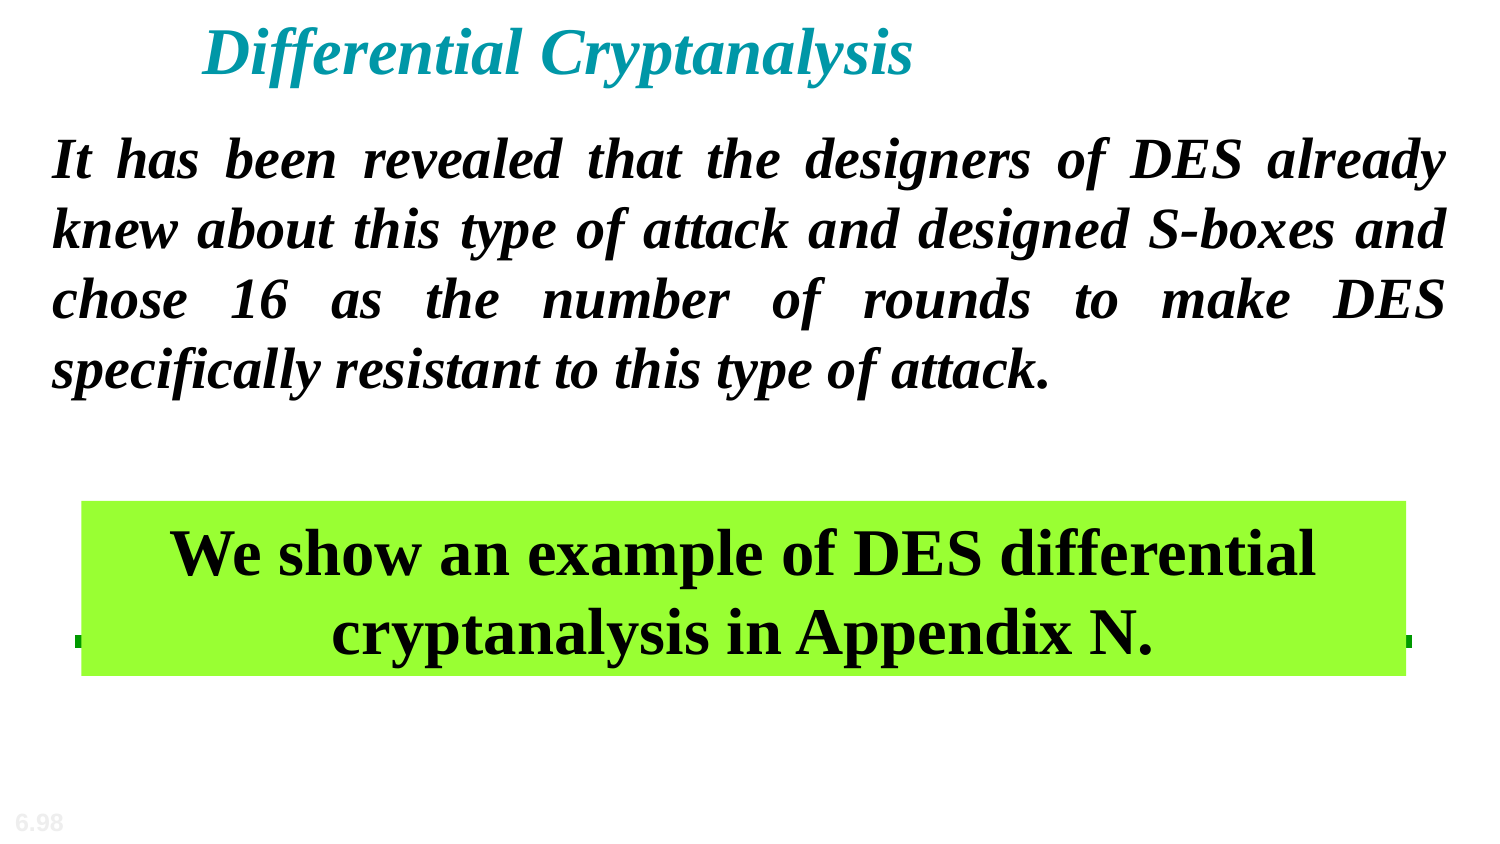

Differential Cryptanalysis
It has been revealed that the designers of DES already knew about this type of attack and designed S-boxes and chose 16 as the number of rounds to make DES specifically resistant to this type of attack.
We show an example of DES differential cryptanalysis in Appendix N.
6.98